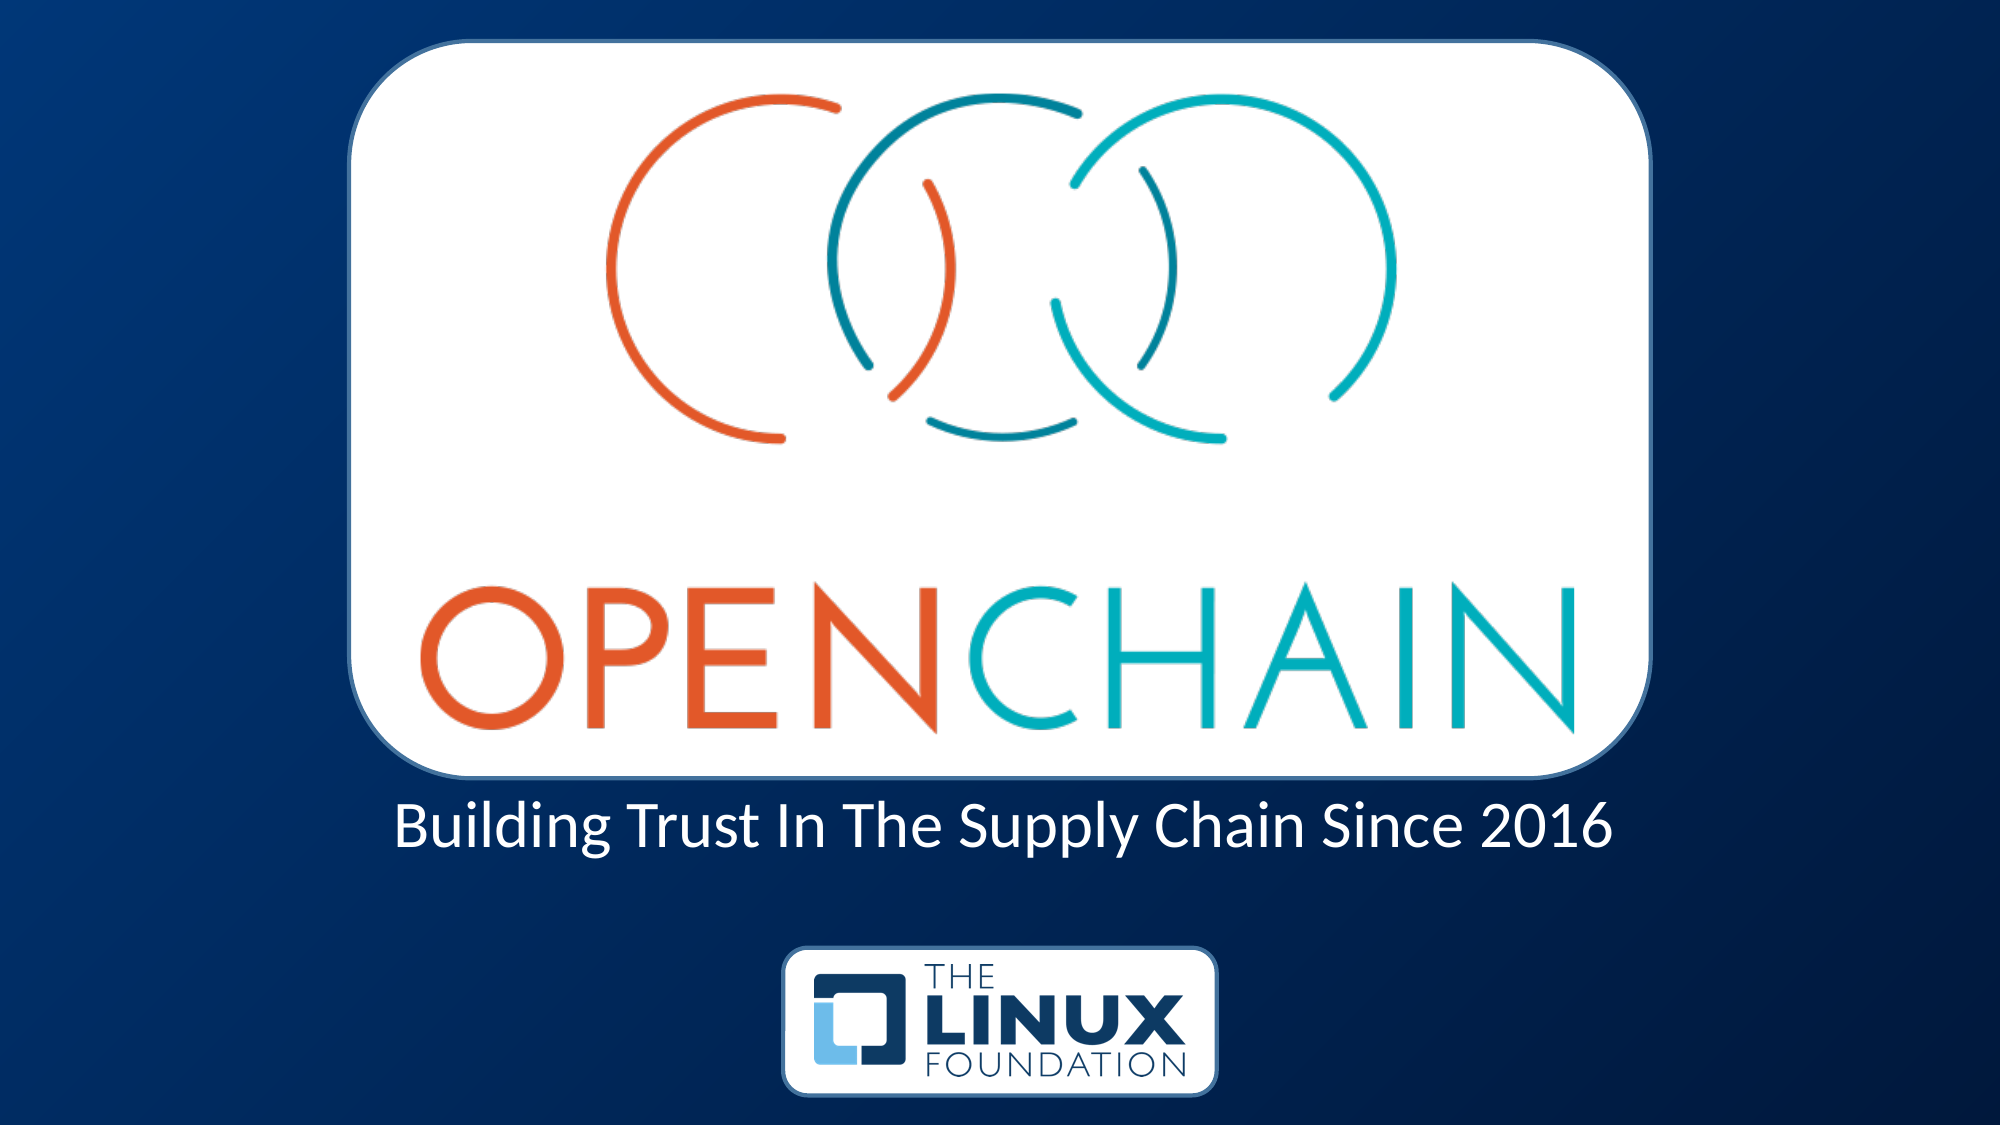

Building Trust In The Supply Chain Since 2016